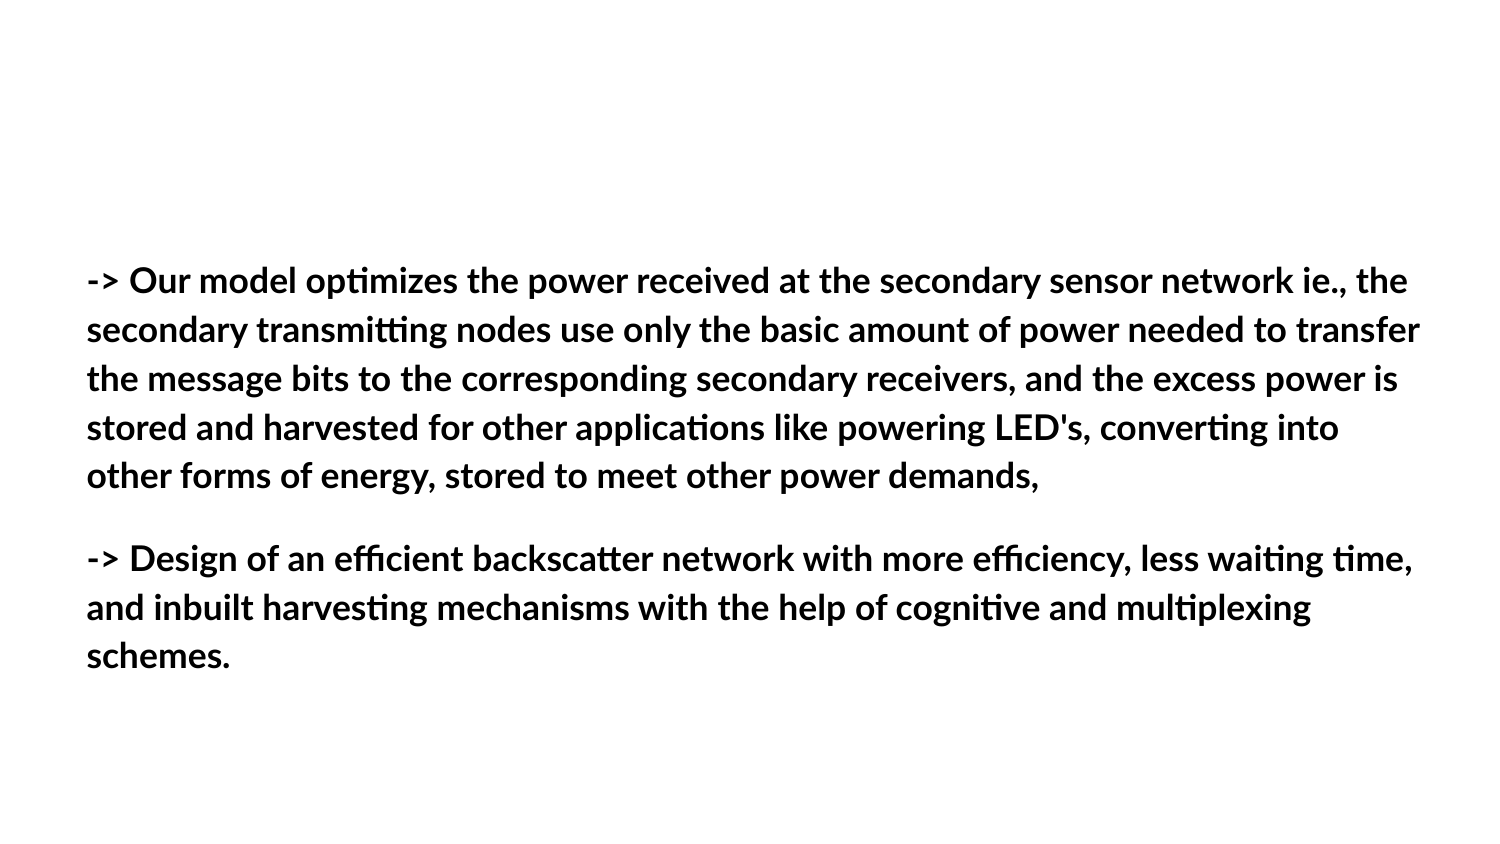

-> Our model optimizes the power received at the secondary sensor network ie., the secondary transmitting nodes use only the basic amount of power needed to transfer the message bits to the corresponding secondary receivers, and the excess power is stored and harvested for other applications like powering LED's, converting into other forms of energy, stored to meet other power demands,
-> Design of an efficient backscatter network with more efficiency, less waiting time, and inbuilt harvesting mechanisms with the help of cognitive and multiplexing schemes.